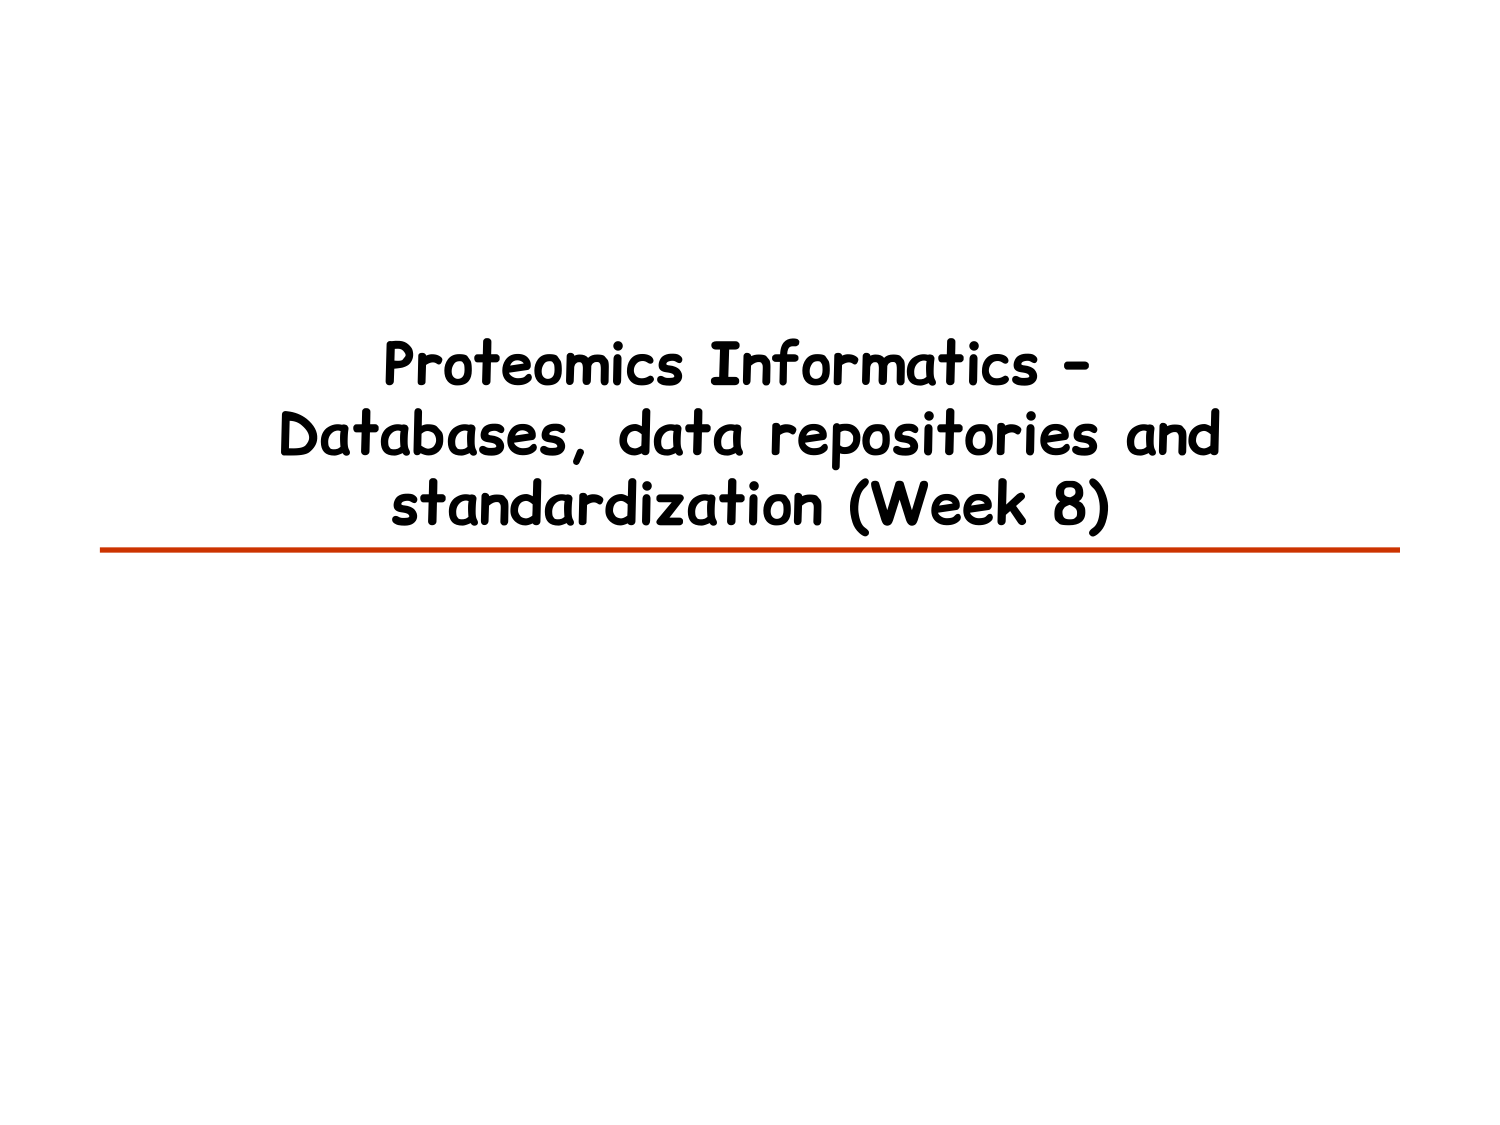

Proteomics Informatics –
Databases, data repositories and standardization (Week 8)